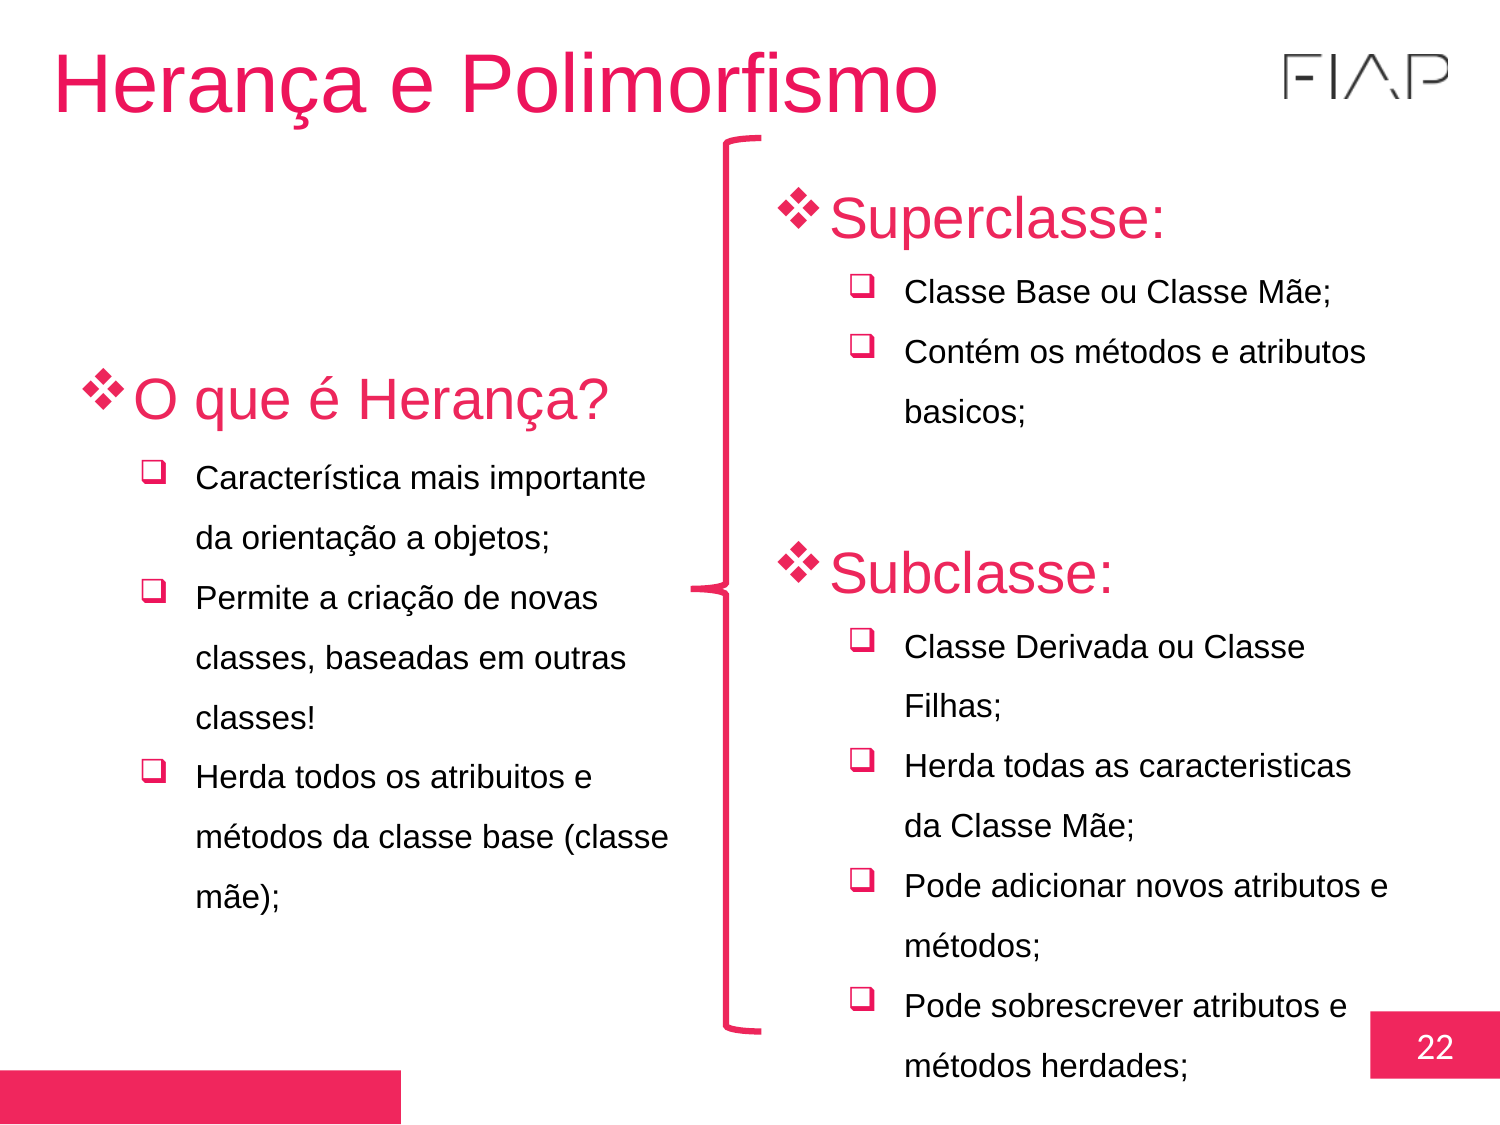

Herança e Polimorfismo

Superclasse:
Classe Base ou Classe Mãe;
Contém os métodos e atributos basicos;
O que é Herança?
Característica mais importante da orientação a objetos;
Permite a criação de novas classes, baseadas em outras classes!
Herda todos os atribuitos e métodos da classe base (classe mãe);
Subclasse:
Classe Derivada ou Classe Filhas;
Herda todas as caracteristicas da Classe Mãe;
Pode adicionar novos atributos e métodos;
Pode sobrescrever atributos e métodos herdades;